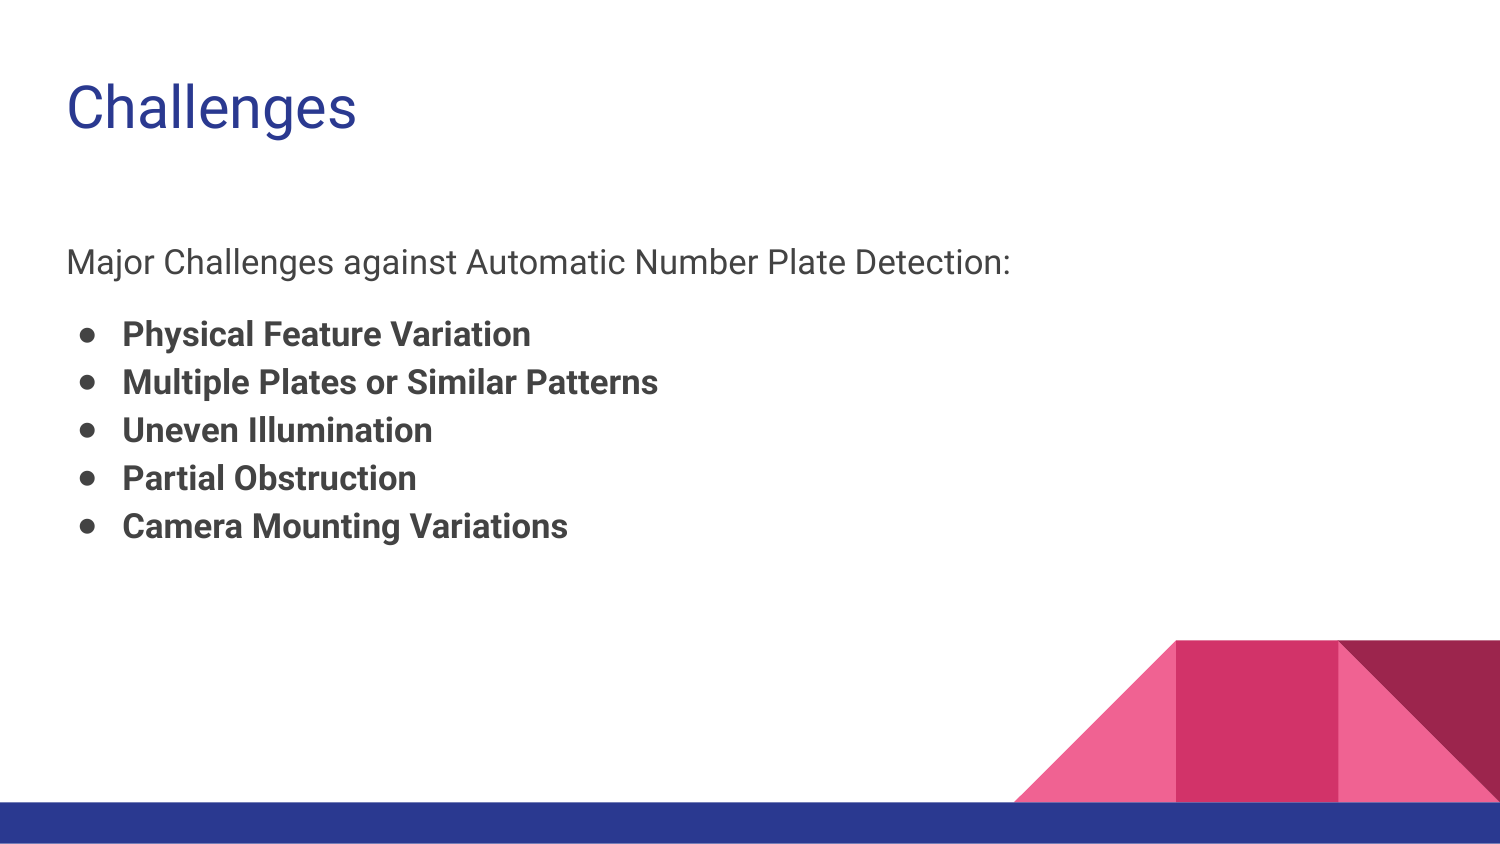

# Challenges
Major Challenges against Automatic Number Plate Detection:
Physical Feature Variation
Multiple Plates or Similar Patterns
Uneven Illumination
Partial Obstruction
Camera Mounting Variations